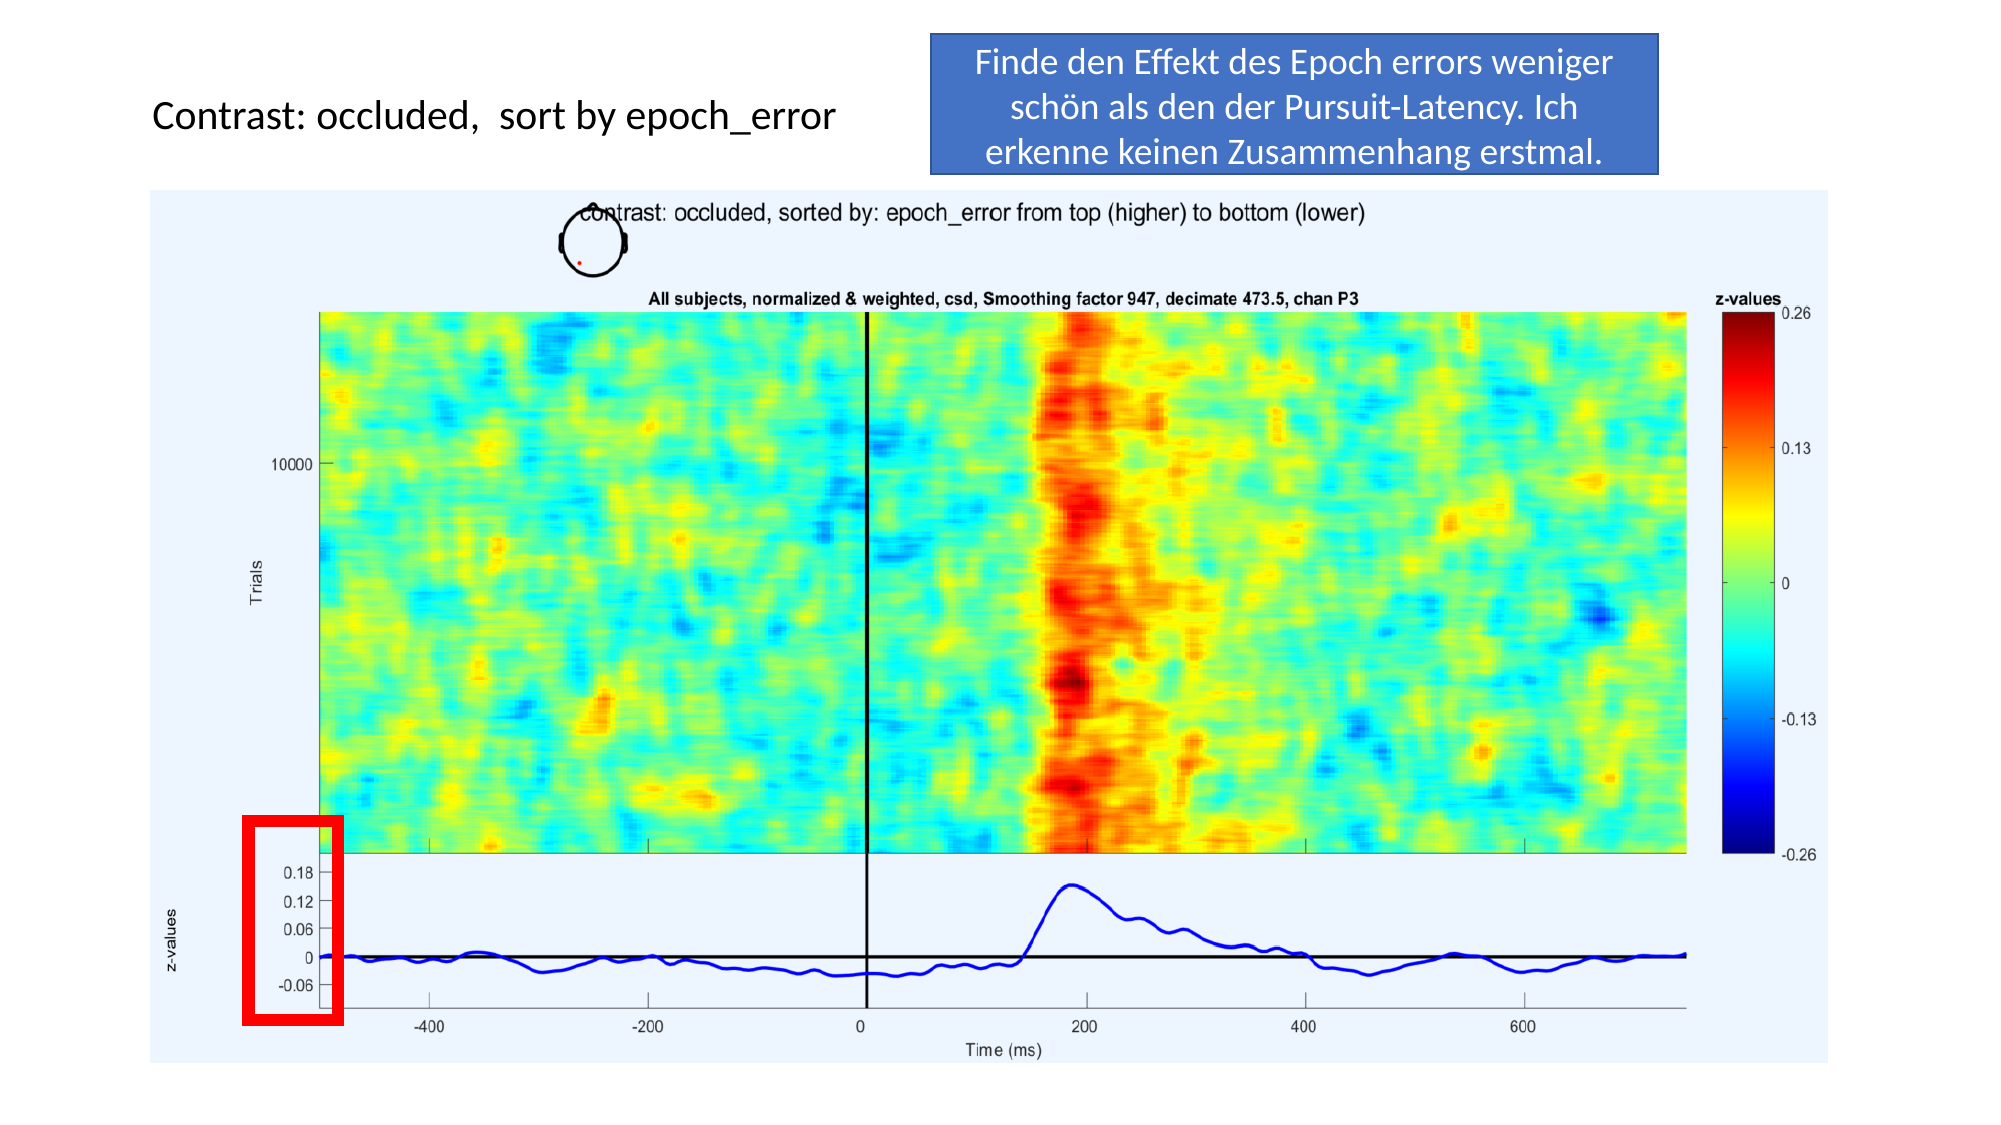

# Contrast: occluded,  sort by epoch_error
Finde den Effekt des Epoch errors weniger schön als den der Pursuit-Latency. Ich erkenne keinen Zusammenhang erstmal.